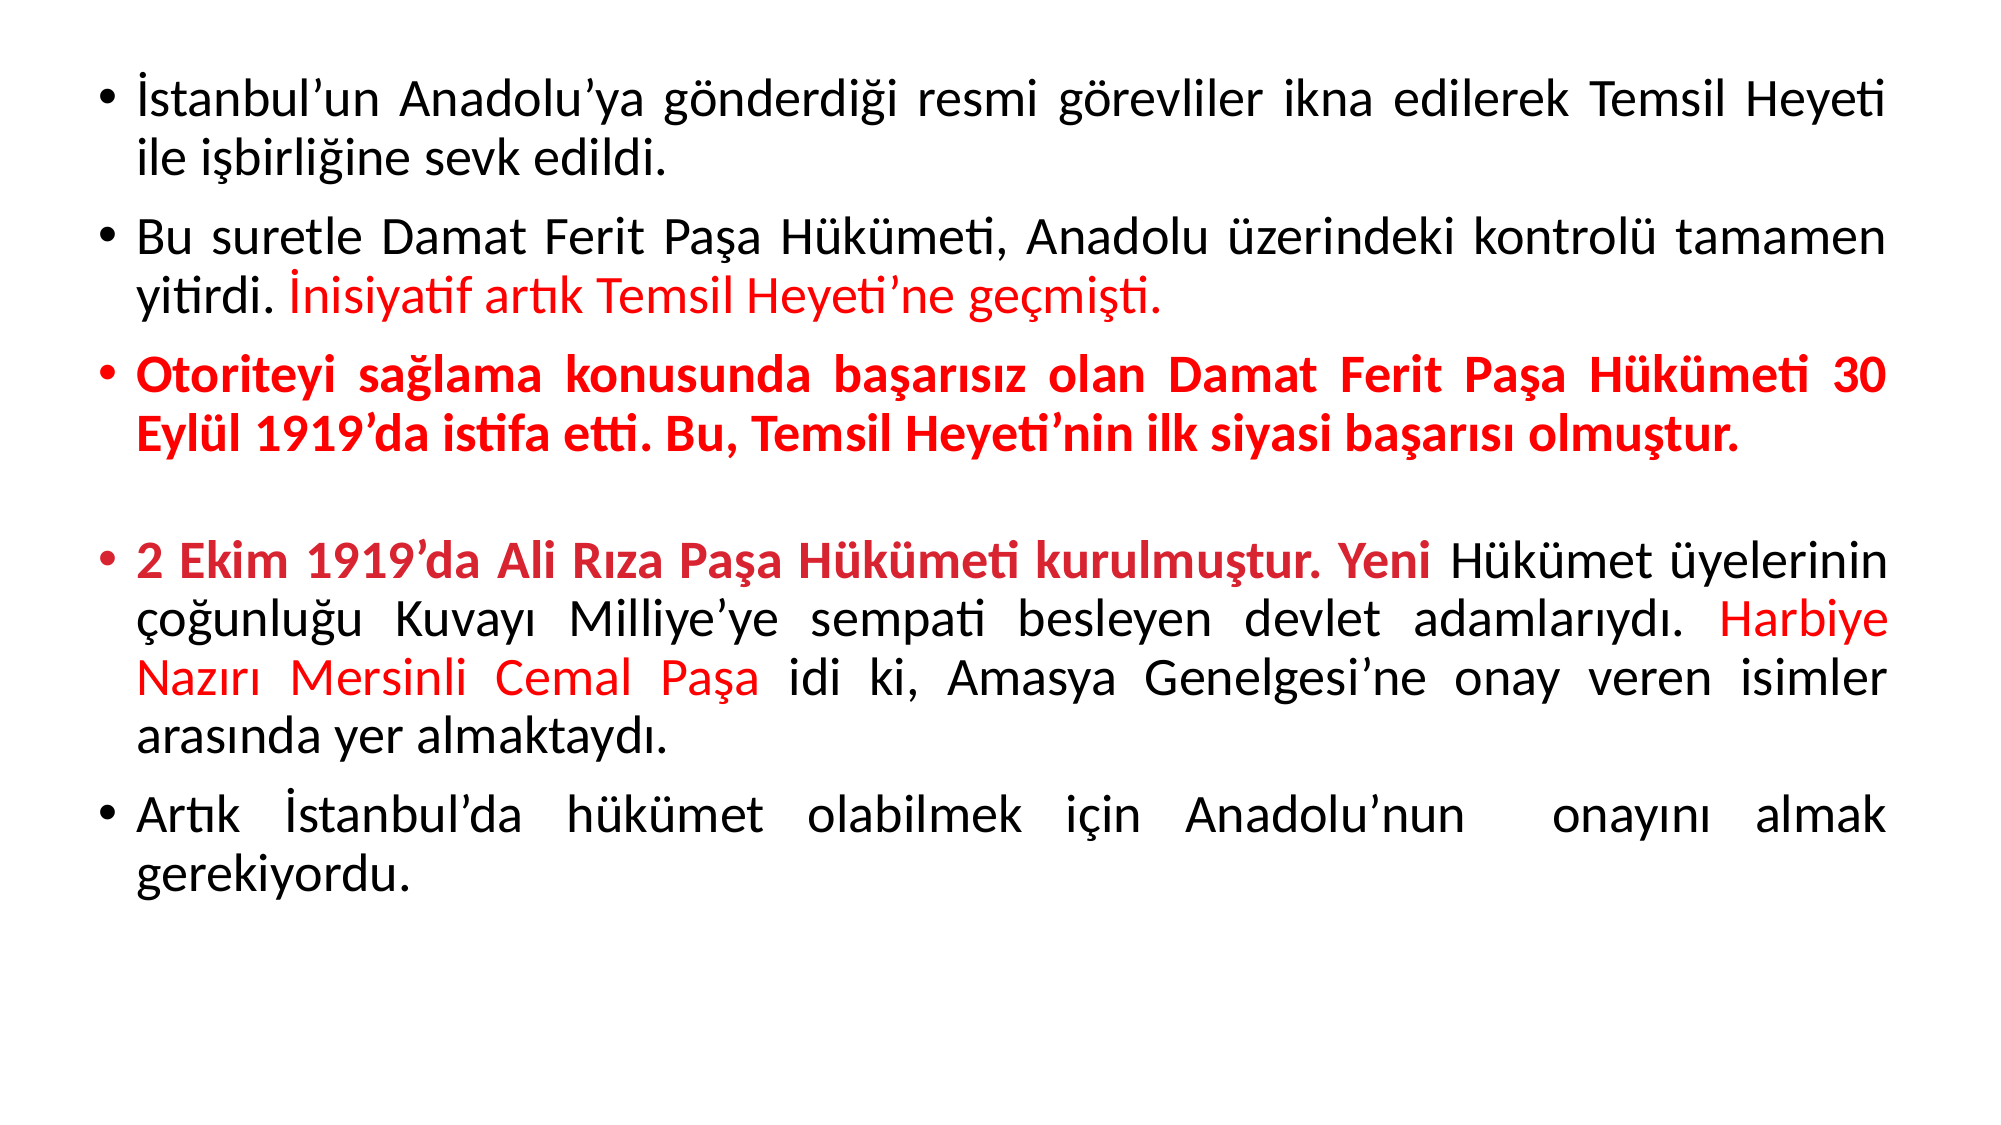

İstanbul’un Anadolu’ya gönderdiği resmi görevliler ikna edilerek Temsil Heyeti ile işbirliğine sevk edildi.
Bu suretle Damat Ferit Paşa Hükümeti, Anadolu üzerindeki kontrolü tamamen yitirdi. İnisiyatif artık Temsil Heyeti’ne geçmişti.
Otoriteyi sağlama konusunda başarısız olan Damat Ferit Paşa Hükümeti 30 Eylül 1919’da istifa etti. Bu, Temsil Heyeti’nin ilk siyasi başarısı olmuştur.

2 Ekim 1919’da Ali Rıza Paşa Hükümeti kurulmuştur. Yeni Hükümet üyelerinin çoğunluğu Kuvayı Milliye’ye sempati besleyen devlet adamlarıydı. Harbiye Nazırı Mersinli Cemal Paşa idi ki, Amasya Genelgesi’ne onay veren isimler arasında yer almaktaydı.
Artık İstanbul’da hükümet olabilmek için Anadolu’nun  onayını almak gerekiyordu.